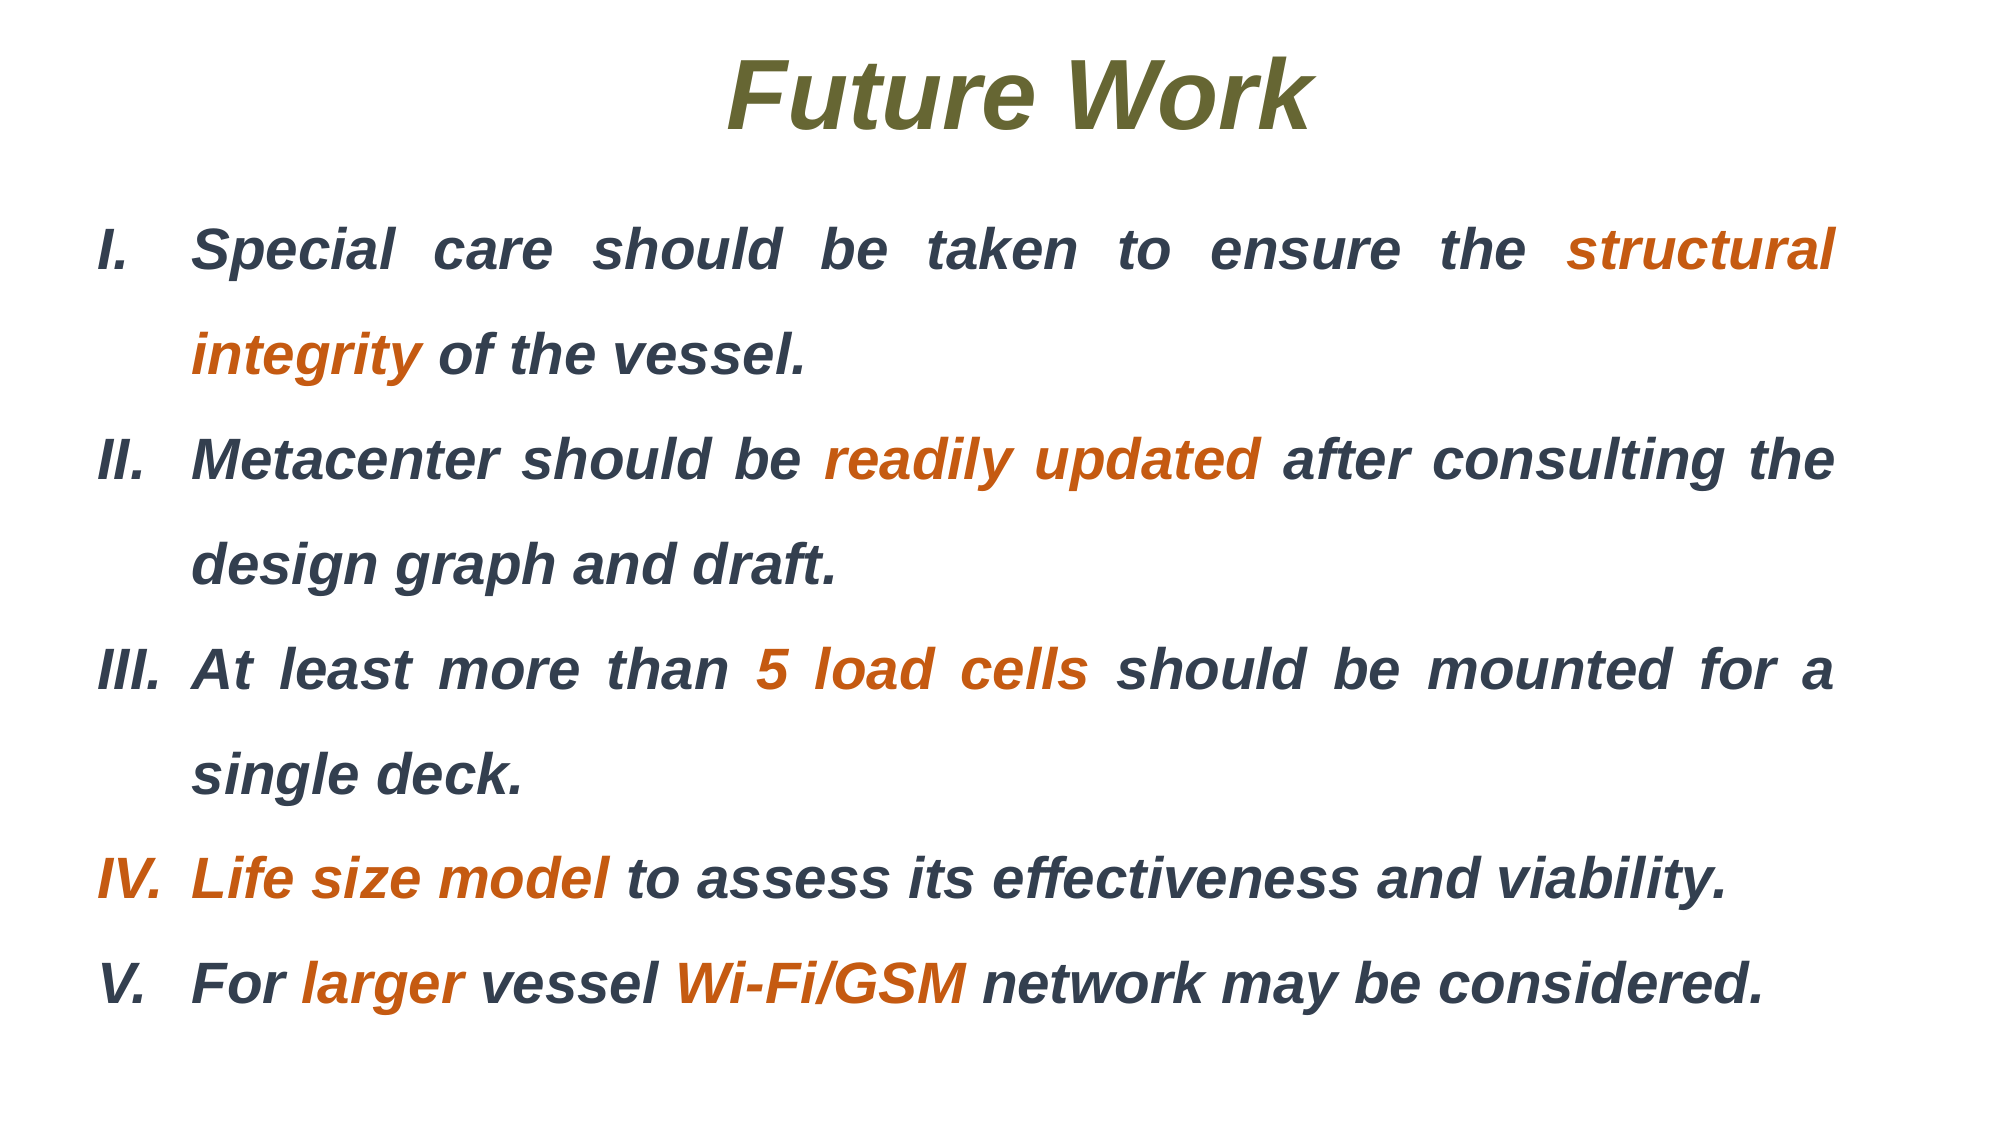

Future Work
Special care should be taken to ensure the structural integrity of the vessel.
Metacenter should be readily updated after consulting the design graph and draft.
At least more than 5 load cells should be mounted for a single deck.
Life size model to assess its effectiveness and viability.
For larger vessel Wi-Fi/GSM network may be considered.